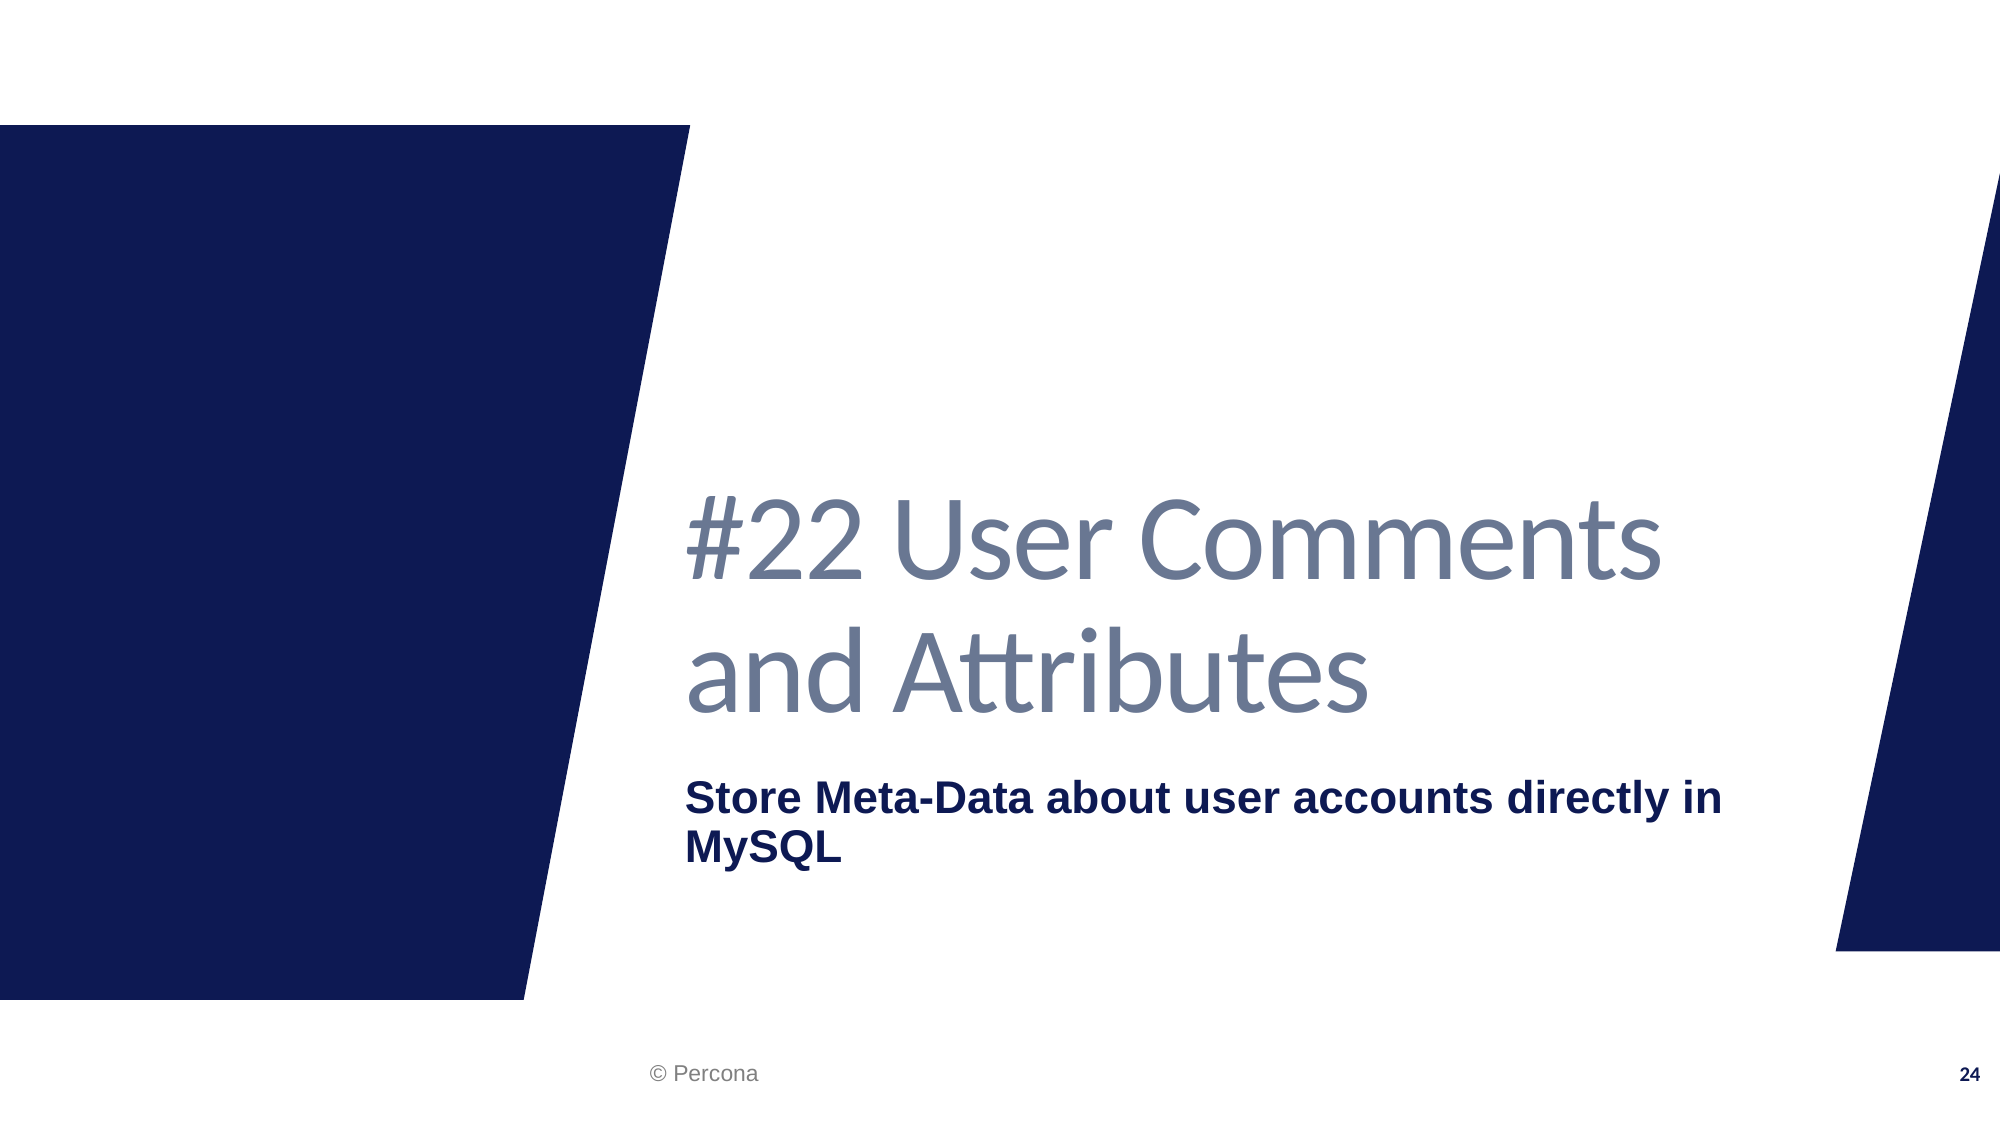

# #22 User Comments and Attributes
Store Meta-Data about user accounts directly in MySQL
© Percona
24